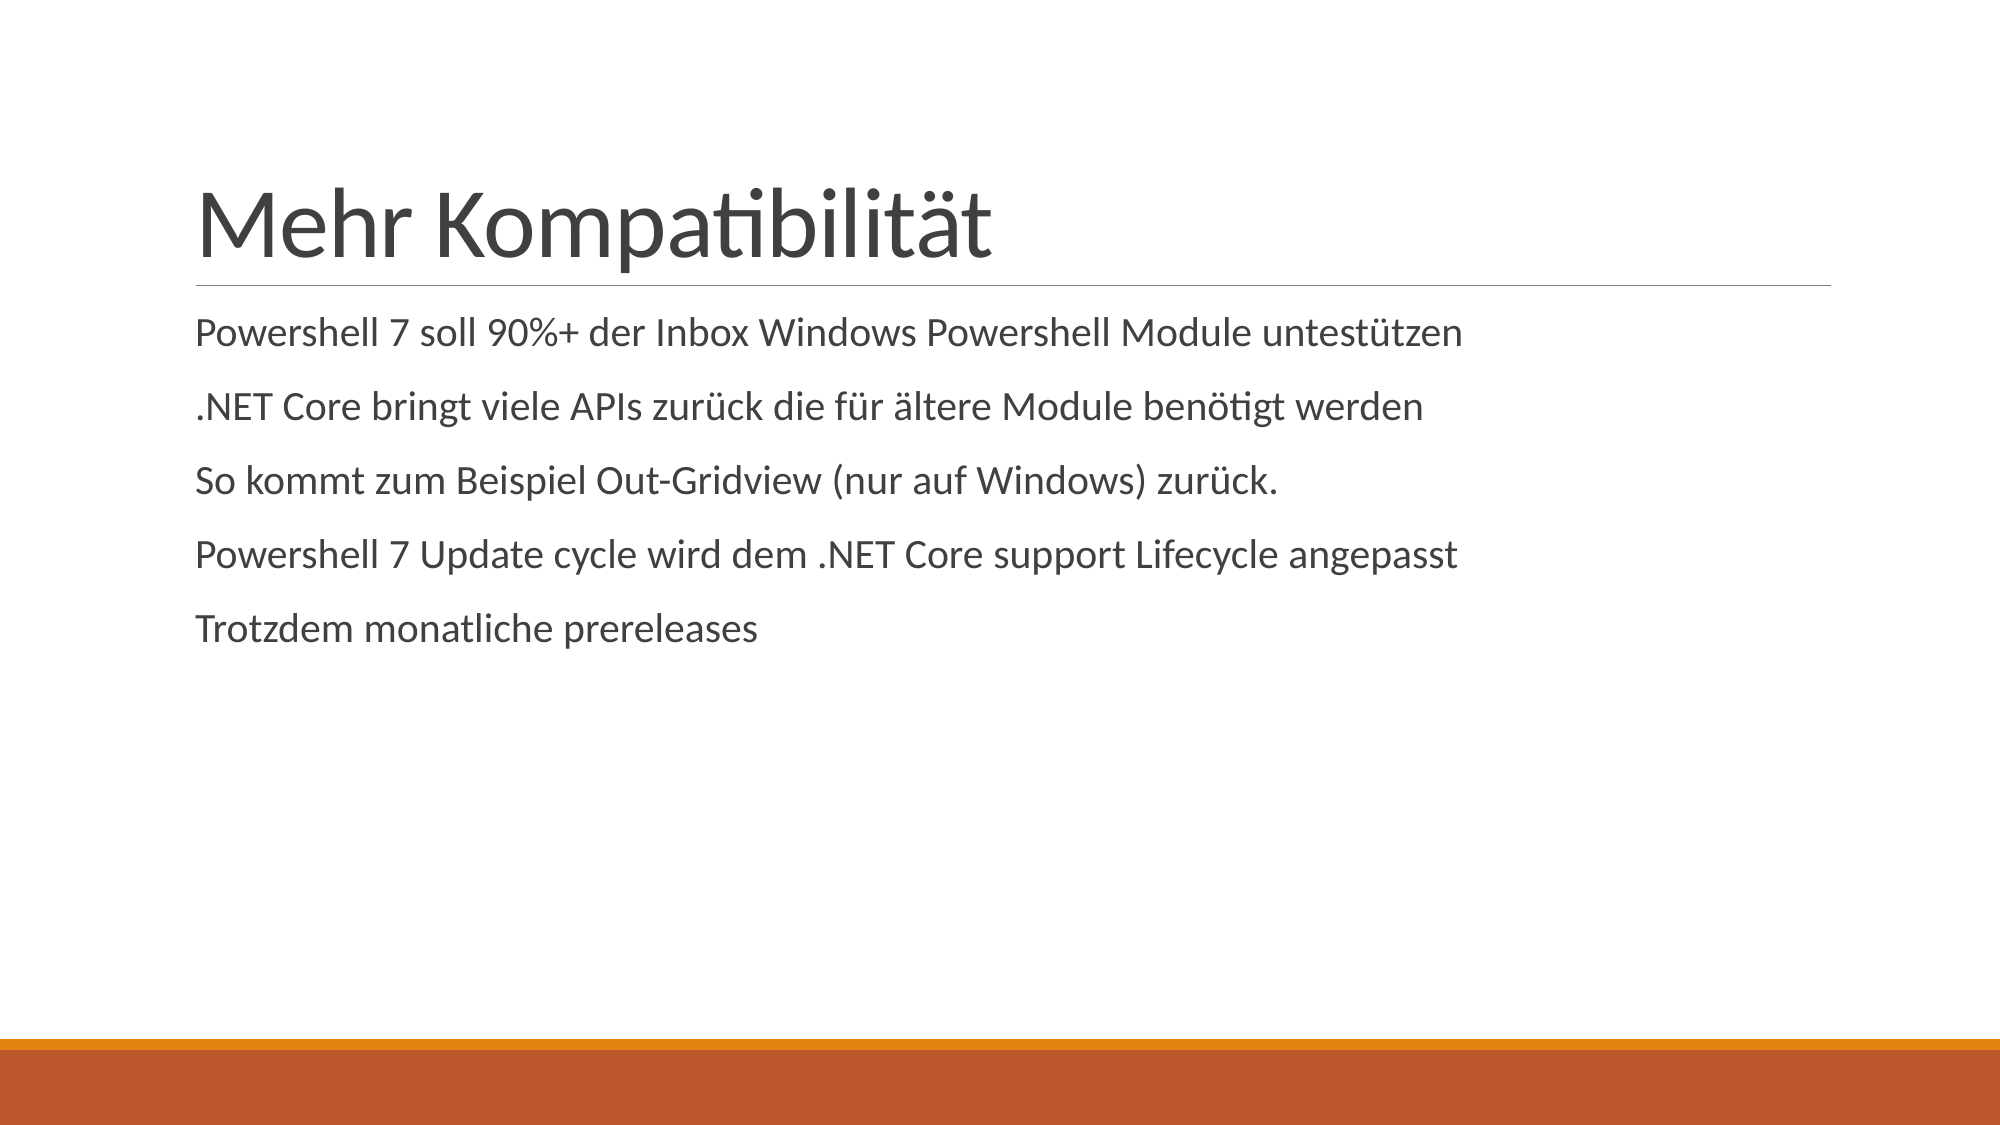

# Mehr Kompatibilität
Powershell 7 soll 90%+ der Inbox Windows Powershell Module untestützen
.NET Core bringt viele APIs zurück die für ältere Module benötigt werden
So kommt zum Beispiel Out-Gridview (nur auf Windows) zurück.
Powershell 7 Update cycle wird dem .NET Core support Lifecycle angepasst
Trotzdem monatliche prereleases